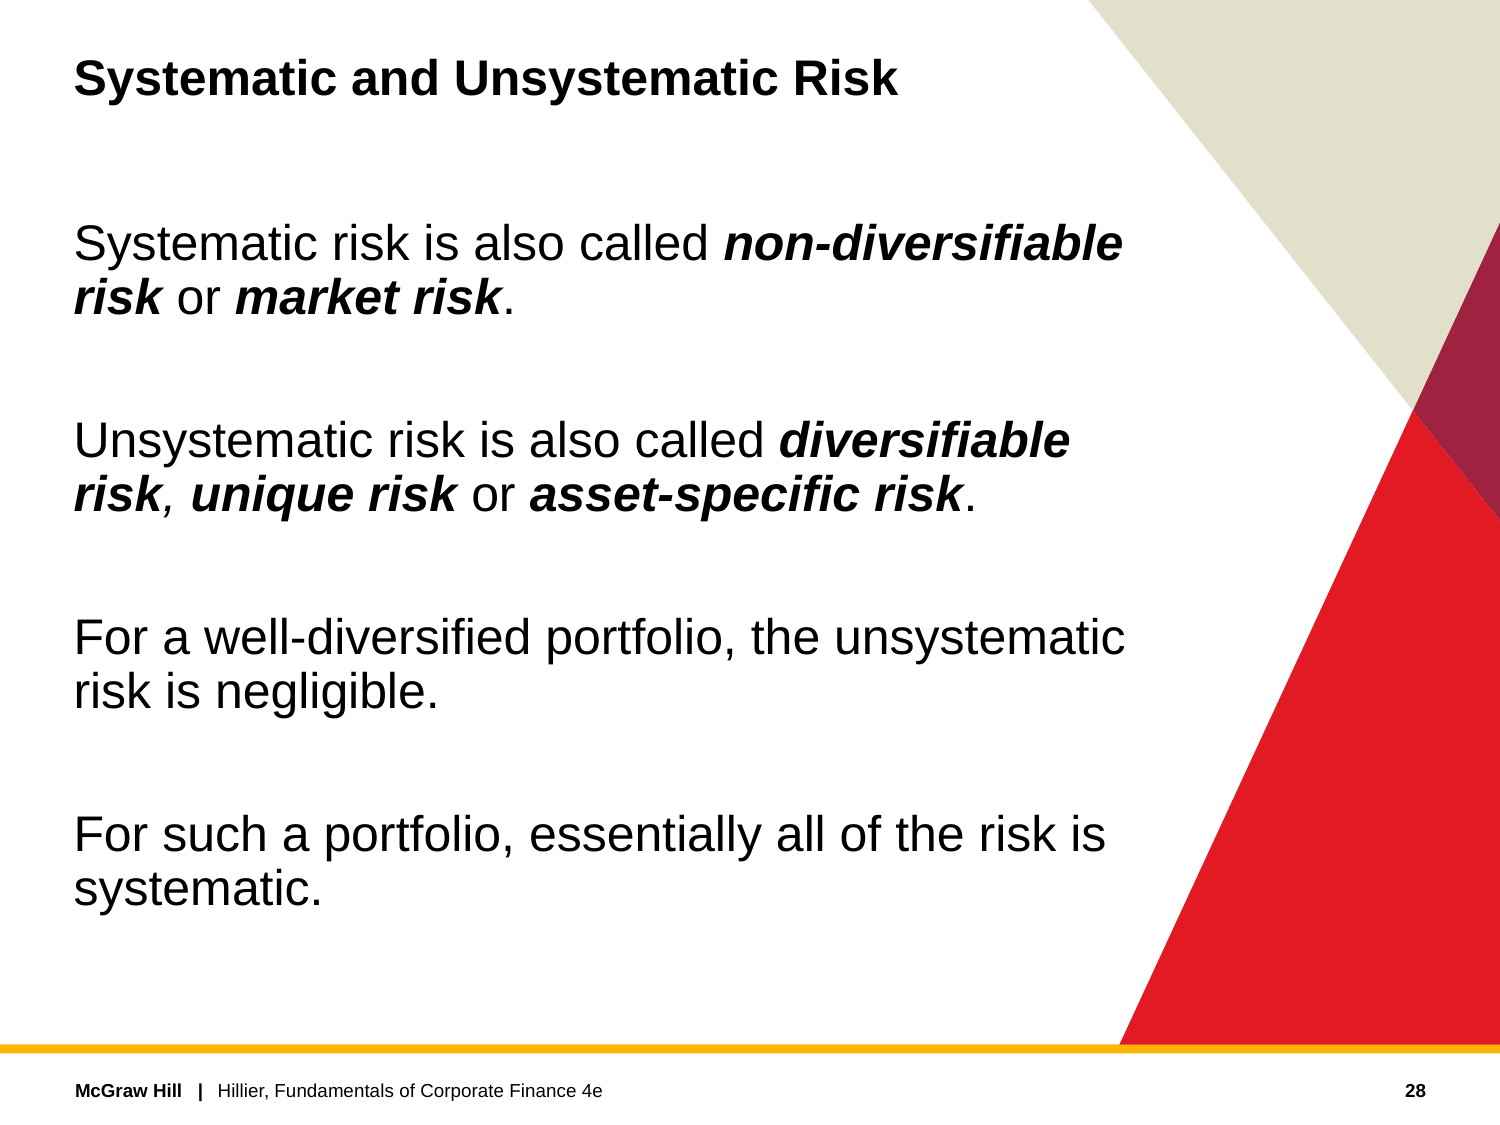

# Systematic and Unsystematic Risk
Systematic risk is also called non-diversifiable risk or market risk.

Unsystematic risk is also called diversifiable risk, unique risk or asset-specific risk.

For a well-diversified portfolio, the unsystematic risk is negligible.

For such a portfolio, essentially all of the risk is systematic.

28
Hillier, Fundamentals of Corporate Finance 4e